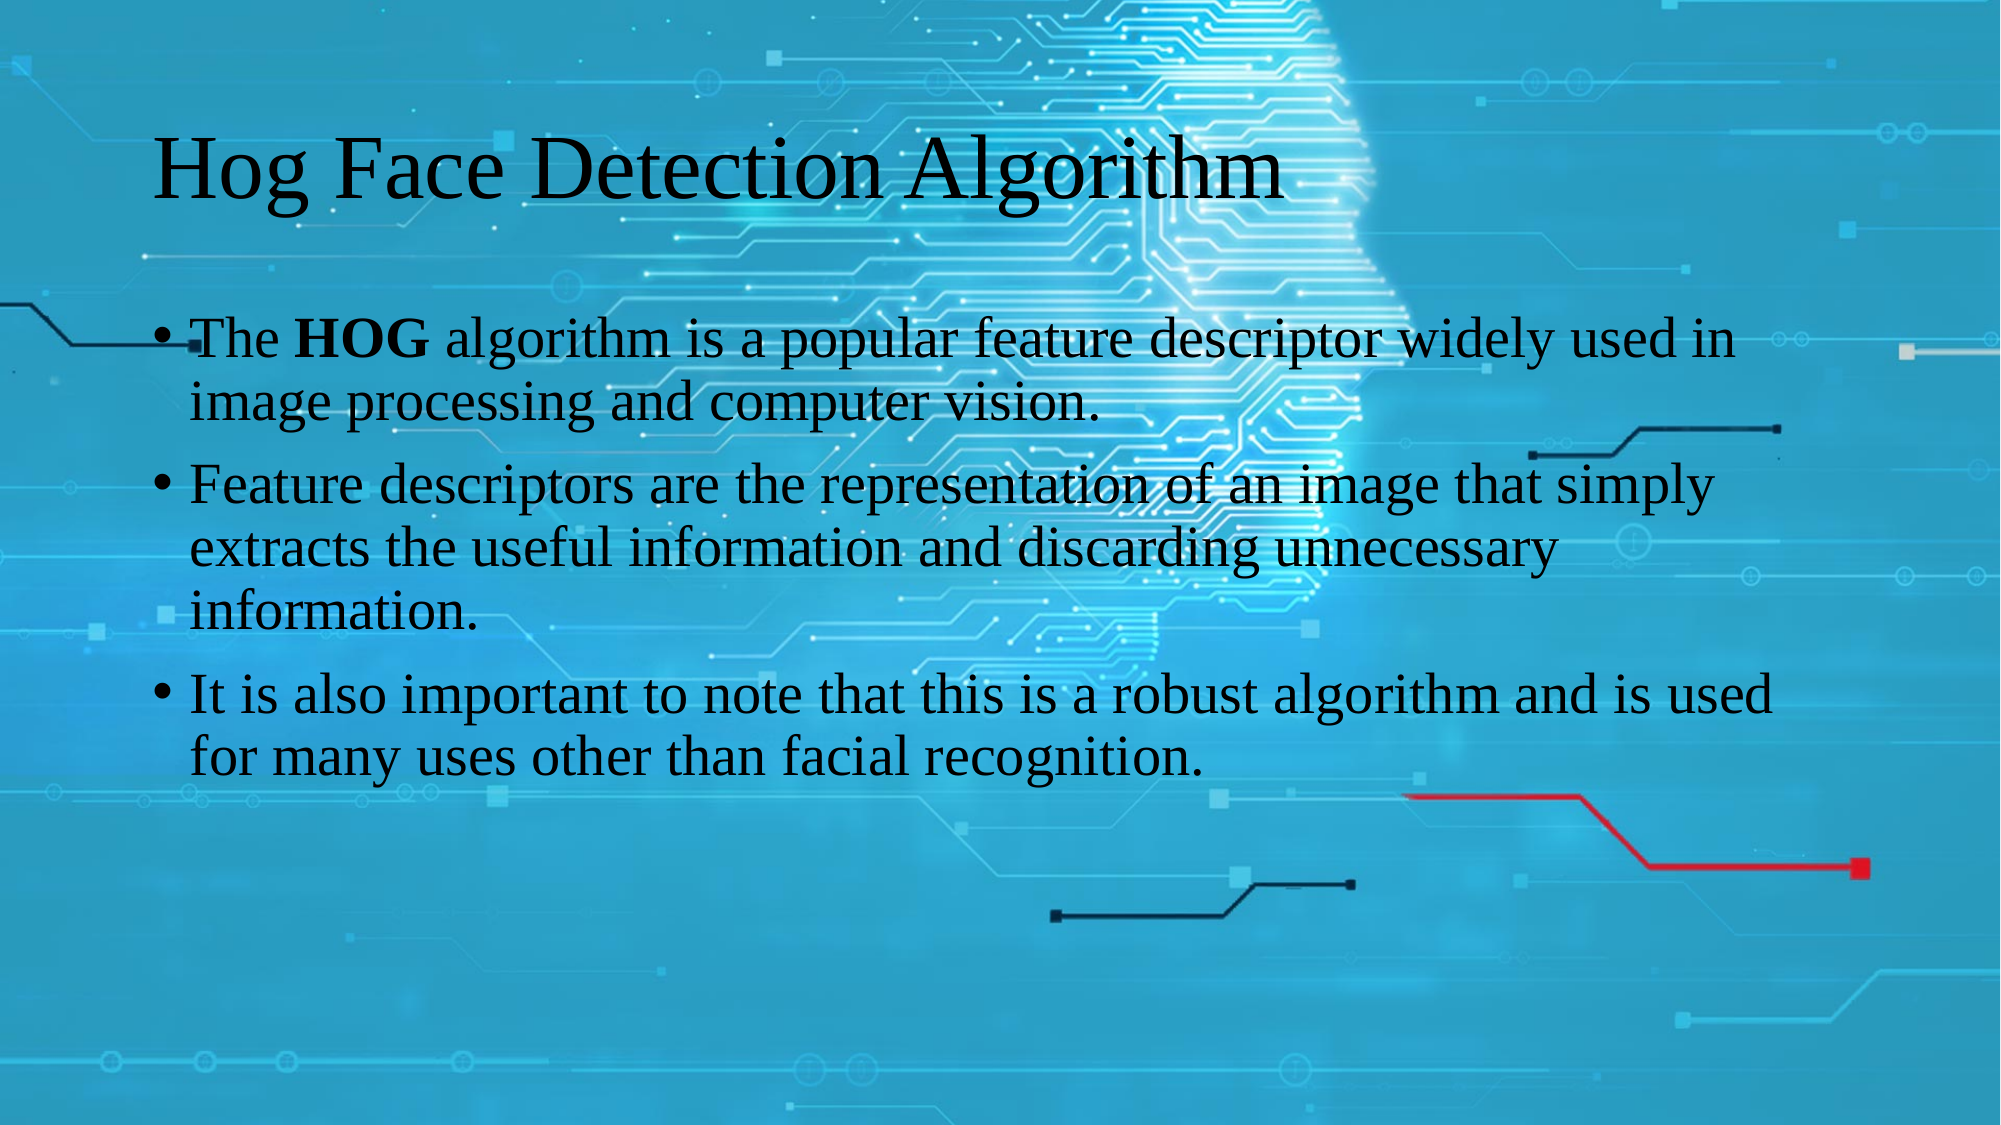

# Hog Face Detection Algorithm
The HOG algorithm is a popular feature descriptor widely used in image processing and computer vision.
Feature descriptors are the representation of an image that simply extracts the useful information and discarding unnecessary information.
It is also important to note that this is a robust algorithm and is used for many uses other than facial recognition.